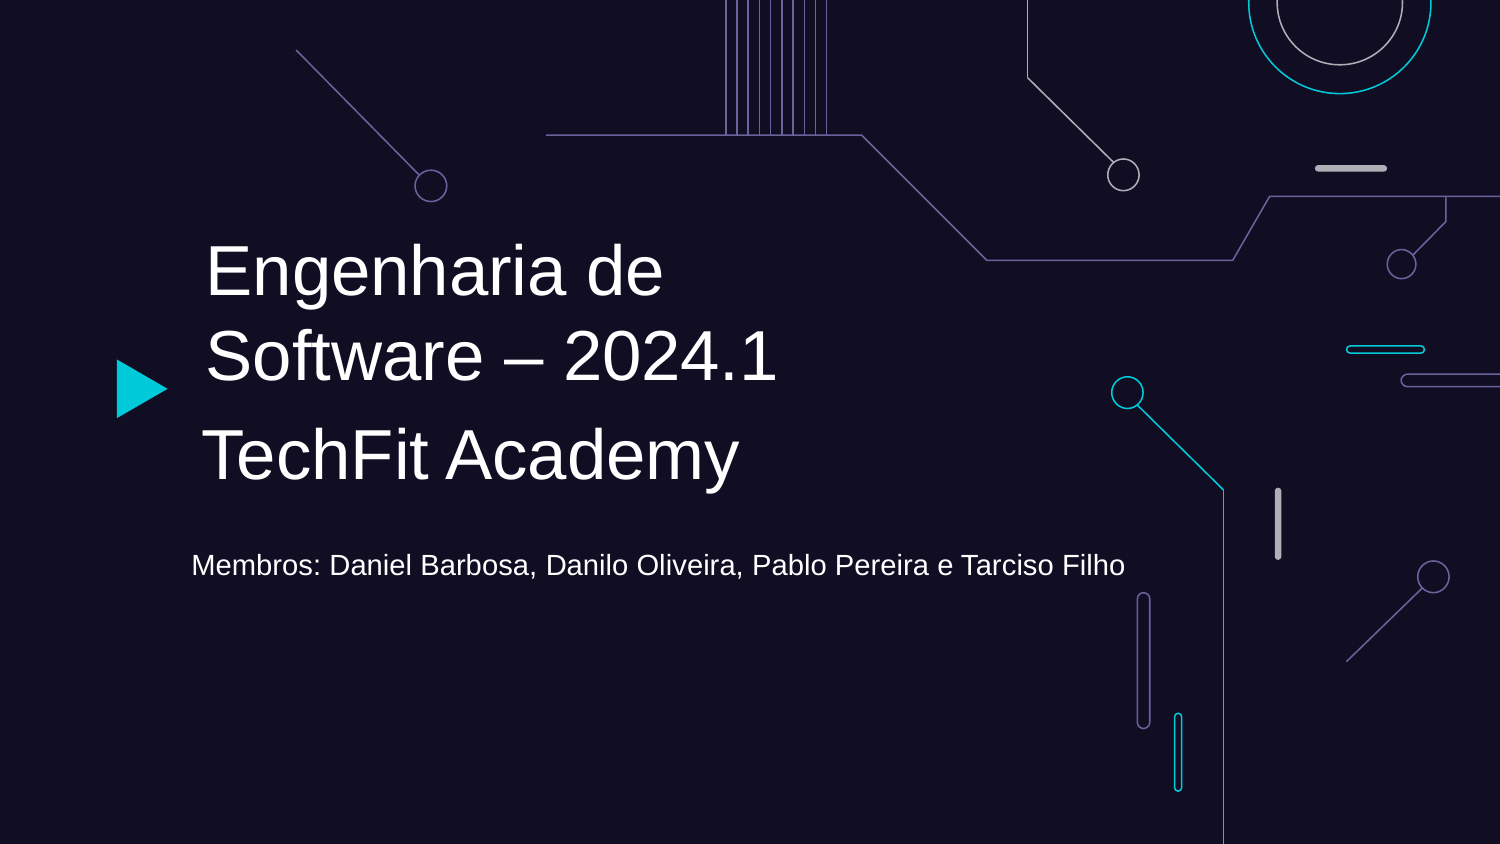

# Engenharia de Software – 2024.1

TechFit Academy

Membros: Daniel Barbosa, Danilo Oliveira, Pablo Pereira e Tarciso Filho